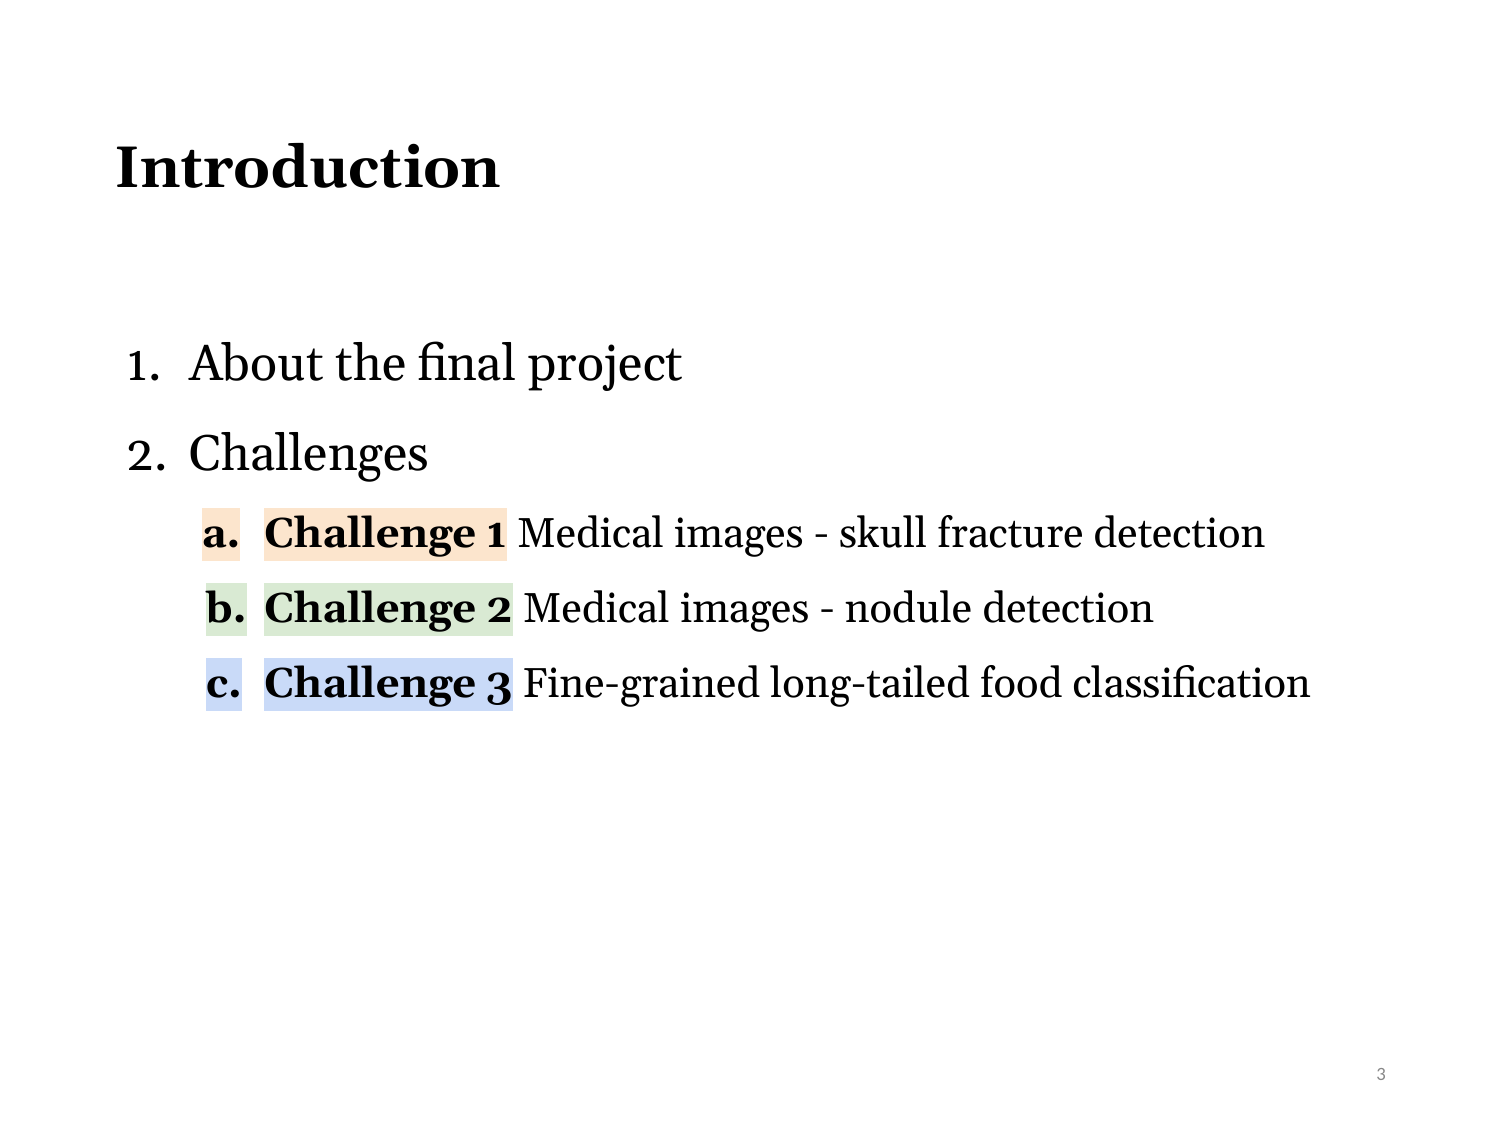

# Introduction
About the final project
Challenges
Challenge 1 Medical images - skull fracture detection
Challenge 2 Medical images - nodule detection
Challenge 3 Fine-grained long-tailed food classification
3